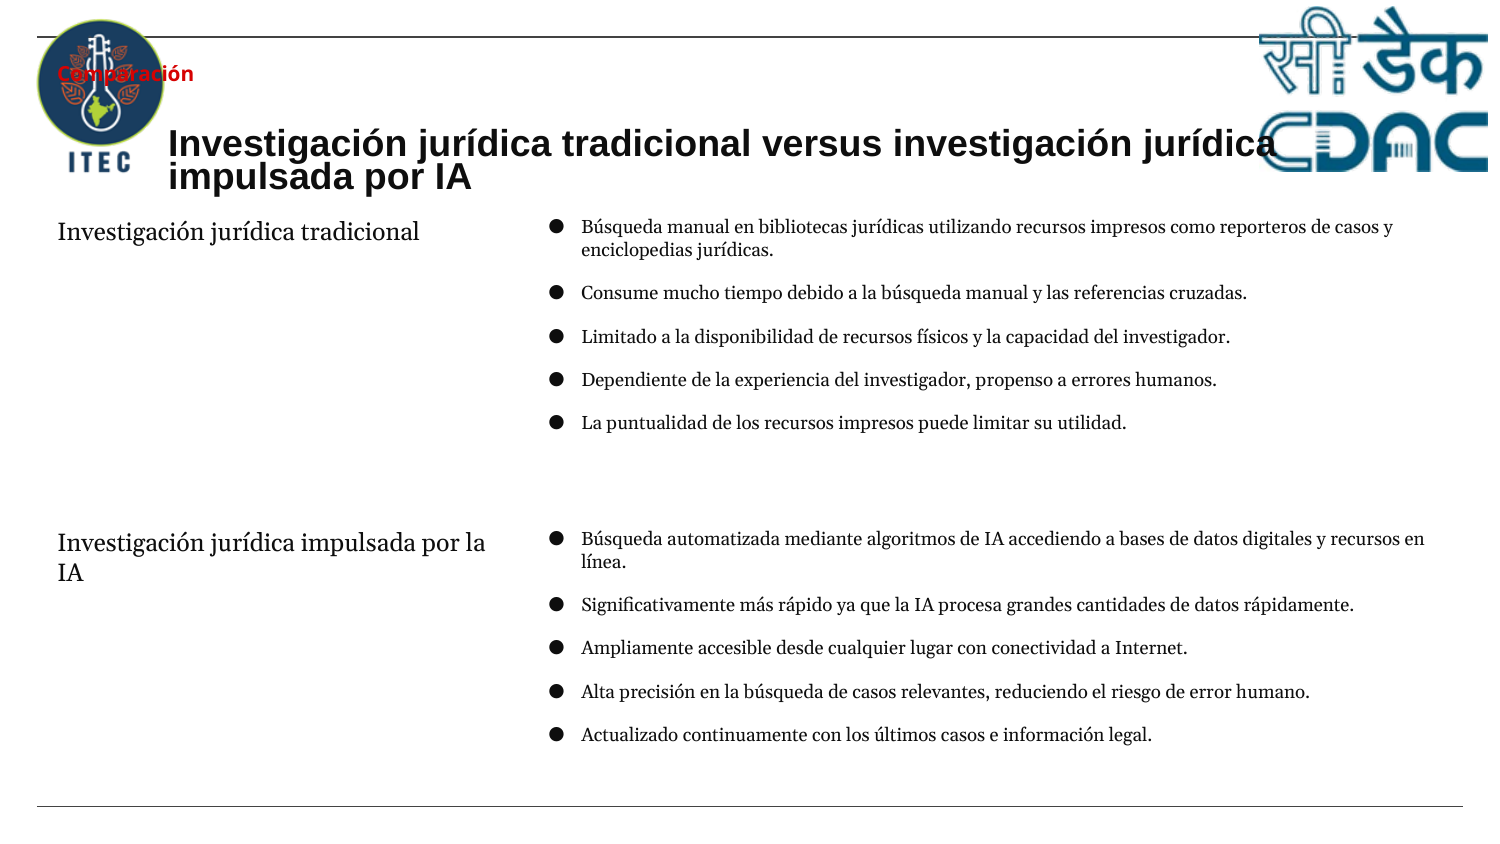

Comparación
# Investigación jurídica tradicional versus investigación jurídica impulsada por IA
Búsqueda manual en bibliotecas jurídicas utilizando recursos impresos como reporteros de casos y enciclopedias jurídicas.
Consume mucho tiempo debido a la búsqueda manual y las referencias cruzadas.
Limitado a la disponibilidad de recursos físicos y la capacidad del investigador.
Dependiente de la experiencia del investigador, propenso a errores humanos.
La puntualidad de los recursos impresos puede limitar su utilidad.
Investigación jurídica tradicional
Búsqueda automatizada mediante algoritmos de IA accediendo a bases de datos digitales y recursos en línea.
Significativamente más rápido ya que la IA procesa grandes cantidades de datos rápidamente.
Ampliamente accesible desde cualquier lugar con conectividad a Internet.
Alta precisión en la búsqueda de casos relevantes, reduciendo el riesgo de error humano.
Actualizado continuamente con los últimos casos e información legal.
Investigación jurídica impulsada por la IA